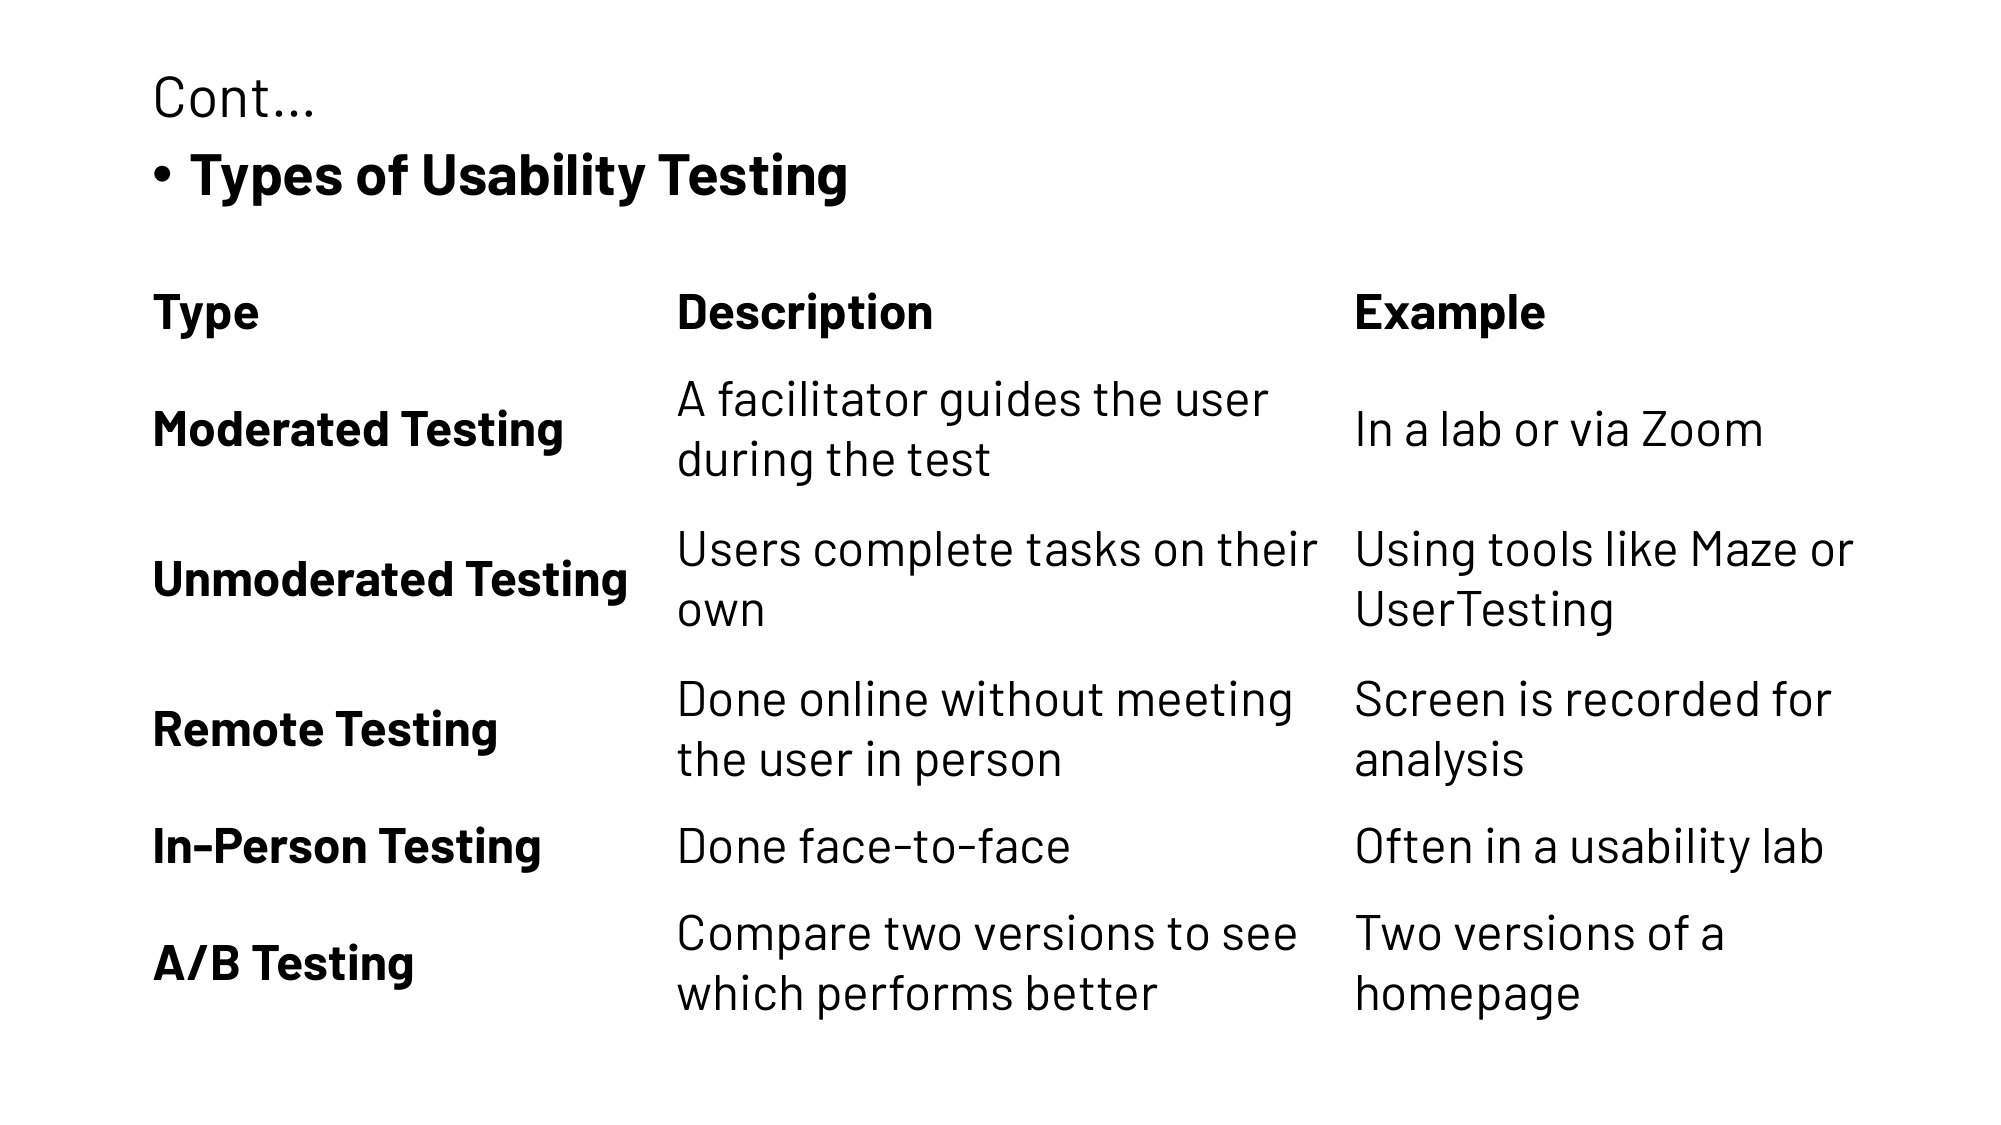

# Cont…
Types of Usability Testing

| Type | Description | Example |
| --- | --- | --- |
| Moderated Testing | A facilitator guides the user during the test | In a lab or via Zoom |
| Unmoderated Testing | Users complete tasks on their own | Using tools like Maze or UserTesting |
| Remote Testing | Done online without meeting the user in person | Screen is recorded for analysis |
| In-Person Testing | Done face-to-face | Often in a usability lab |
| A/B Testing | Compare two versions to see which performs better | Two versions of a homepage |